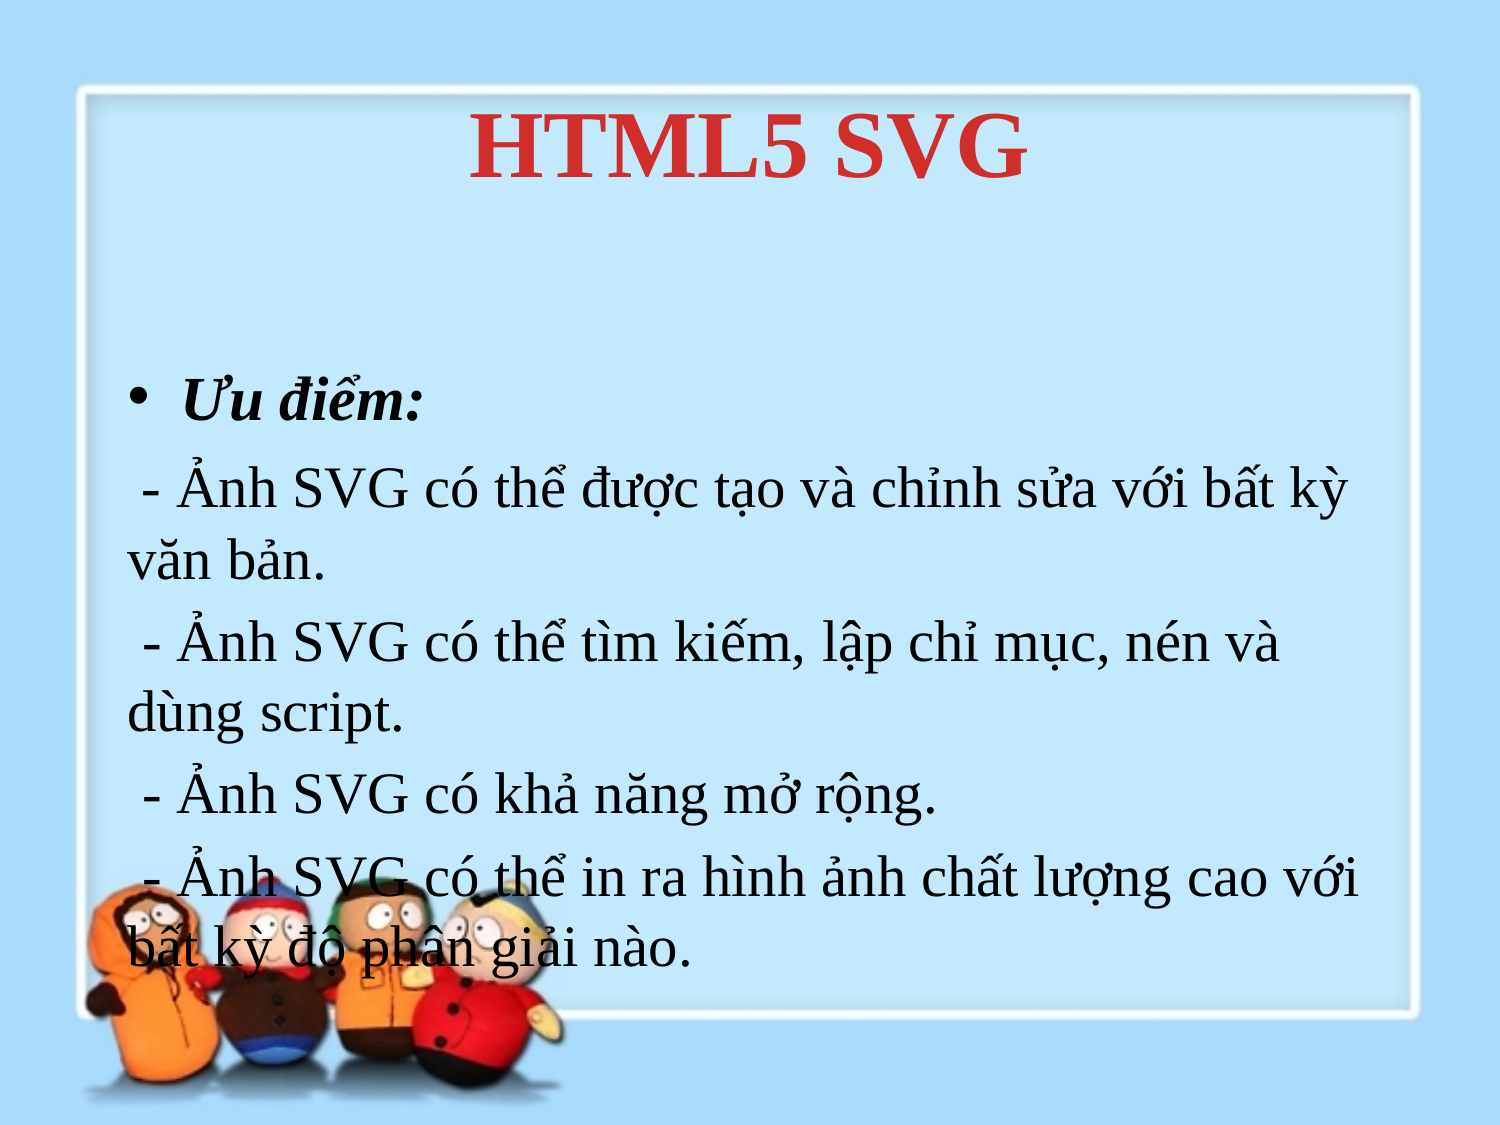

# HTML5 SVG
Ưu điểm:
 - Ảnh SVG có thể được tạo và chỉnh sửa với bất kỳ văn bản.
 - Ảnh SVG có thể tìm kiếm, lập chỉ mục, nén và dùng script.
 - Ảnh SVG có khả năng mở rộng.
 - Ảnh SVG có thể in ra hình ảnh chất lượng cao với bất kỳ độ phân giải nào.